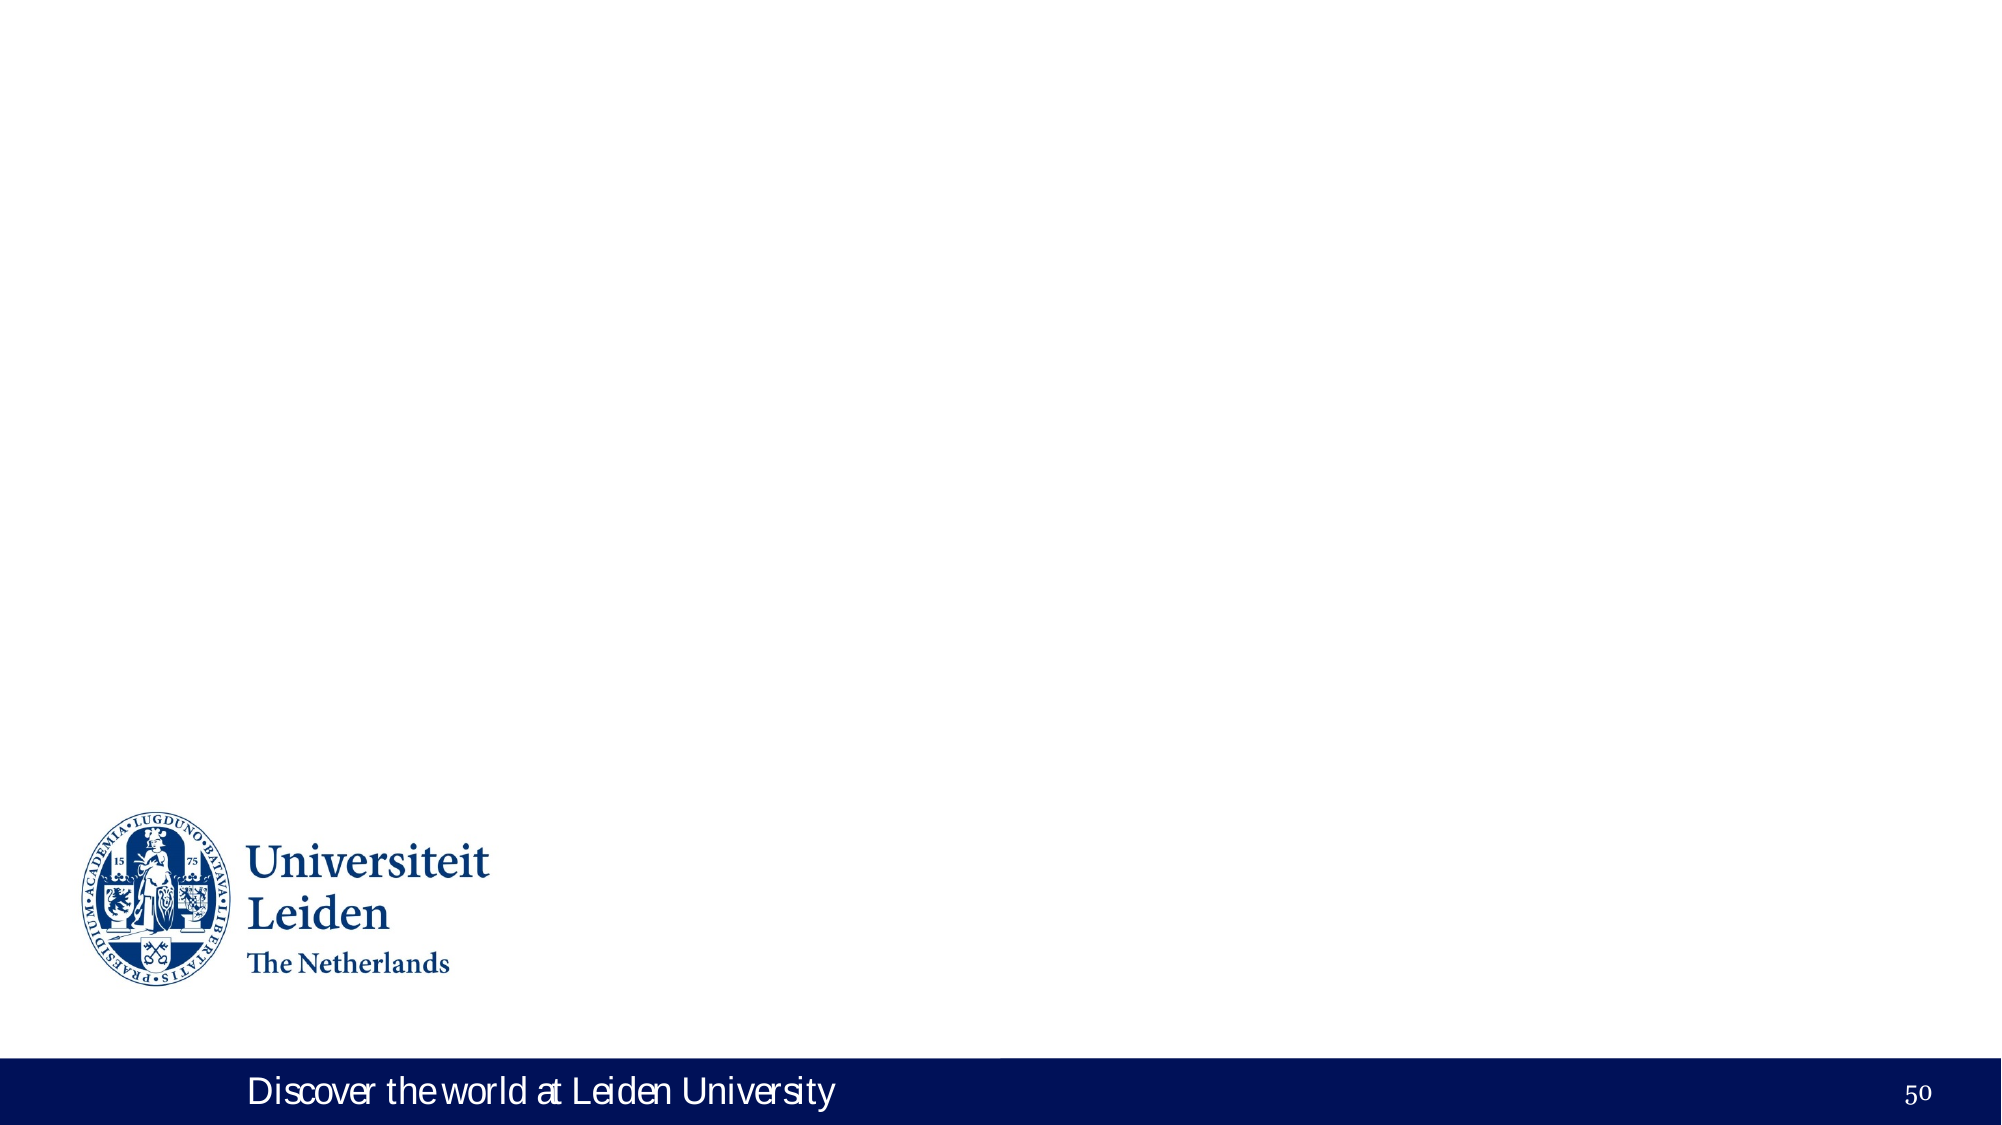

# Setting up MAXENT & JAVA
And starting by Downloading the climate data during lunch
50